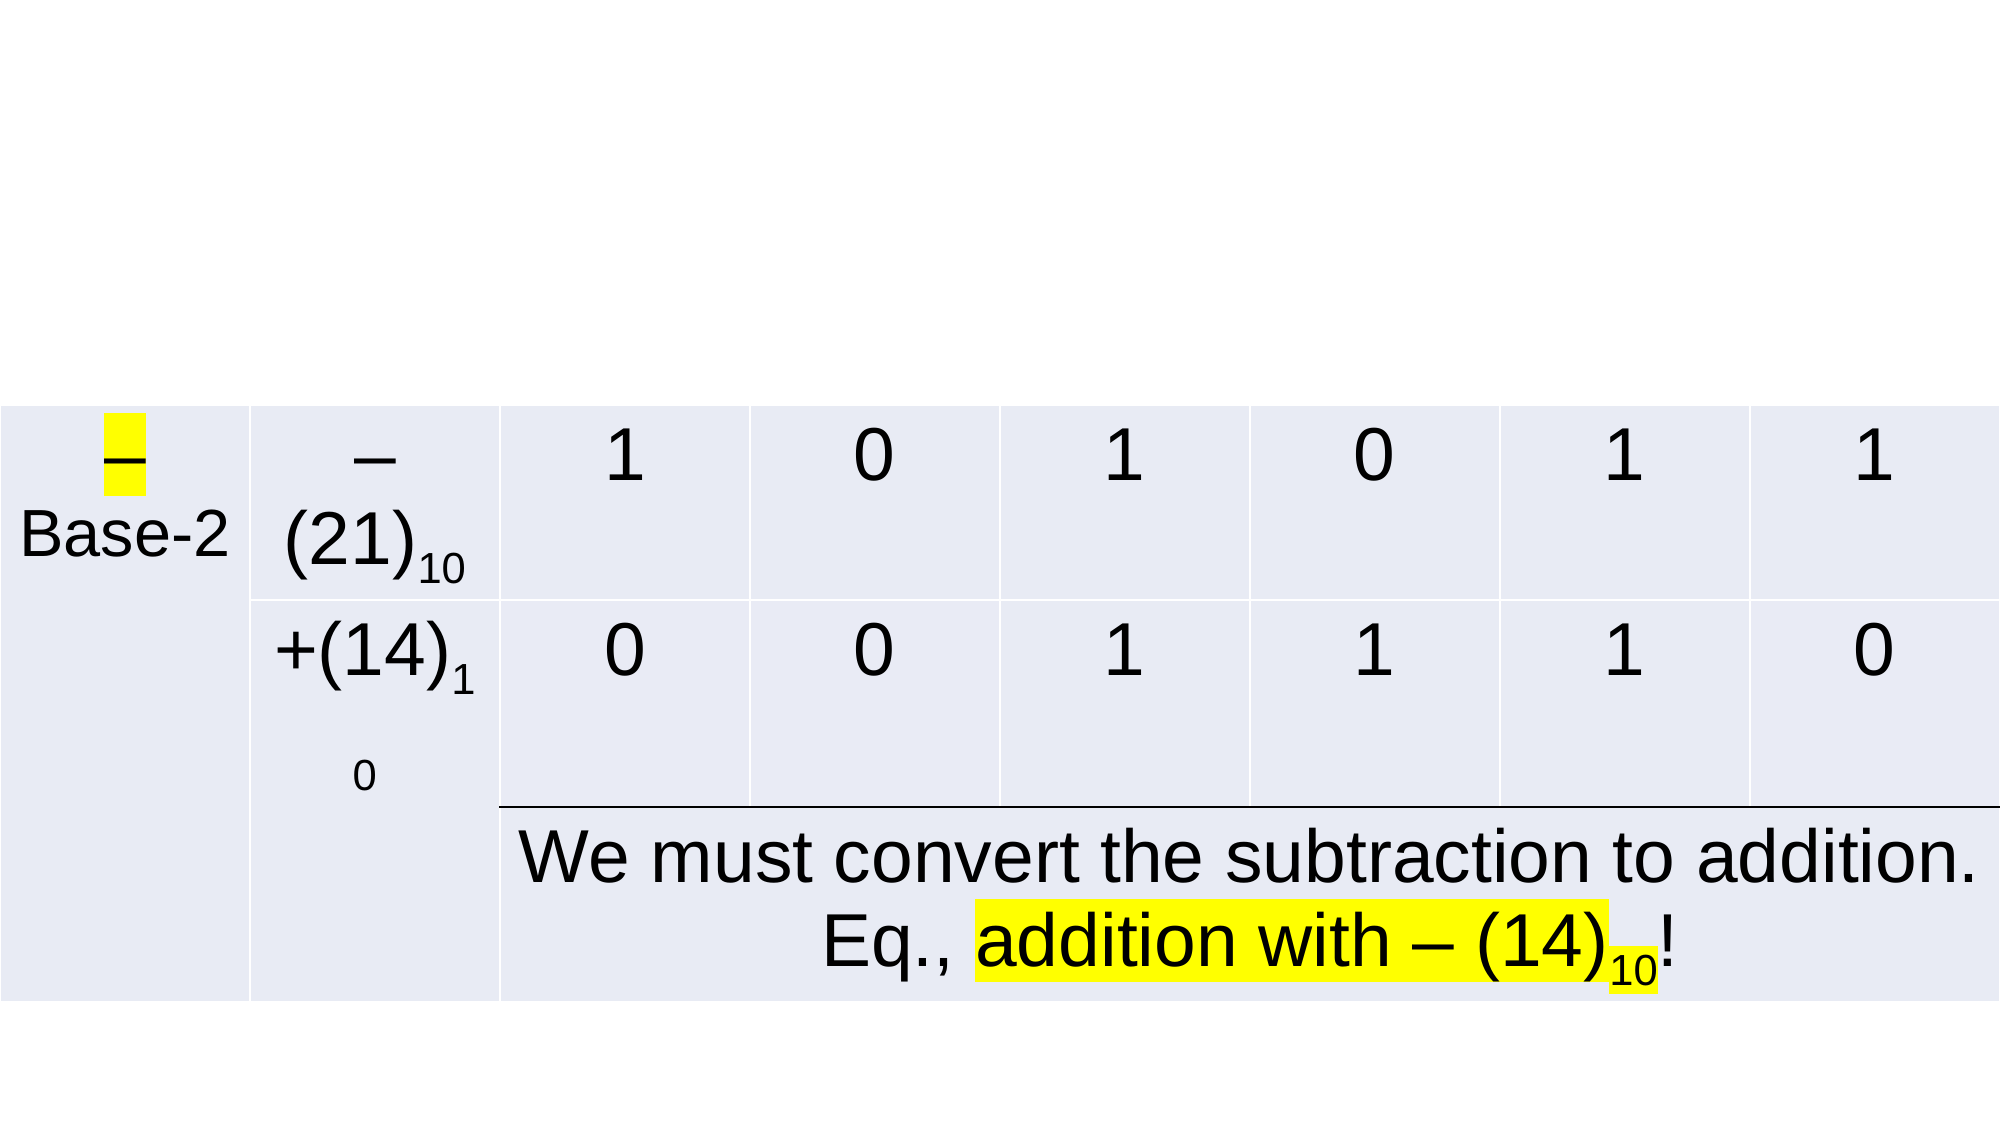

| – Base-2 | –(21)10 | 1 | 0 | 1 | 0 | 1 | 1 |
| --- | --- | --- | --- | --- | --- | --- | --- |
|  | +(14)10 | 0 | 0 | 1 | 1 | 1 | 0 |
|  |  | We must convert the subtraction to addition. Eq., addition with – (14)10! |  |  |  |  |  |